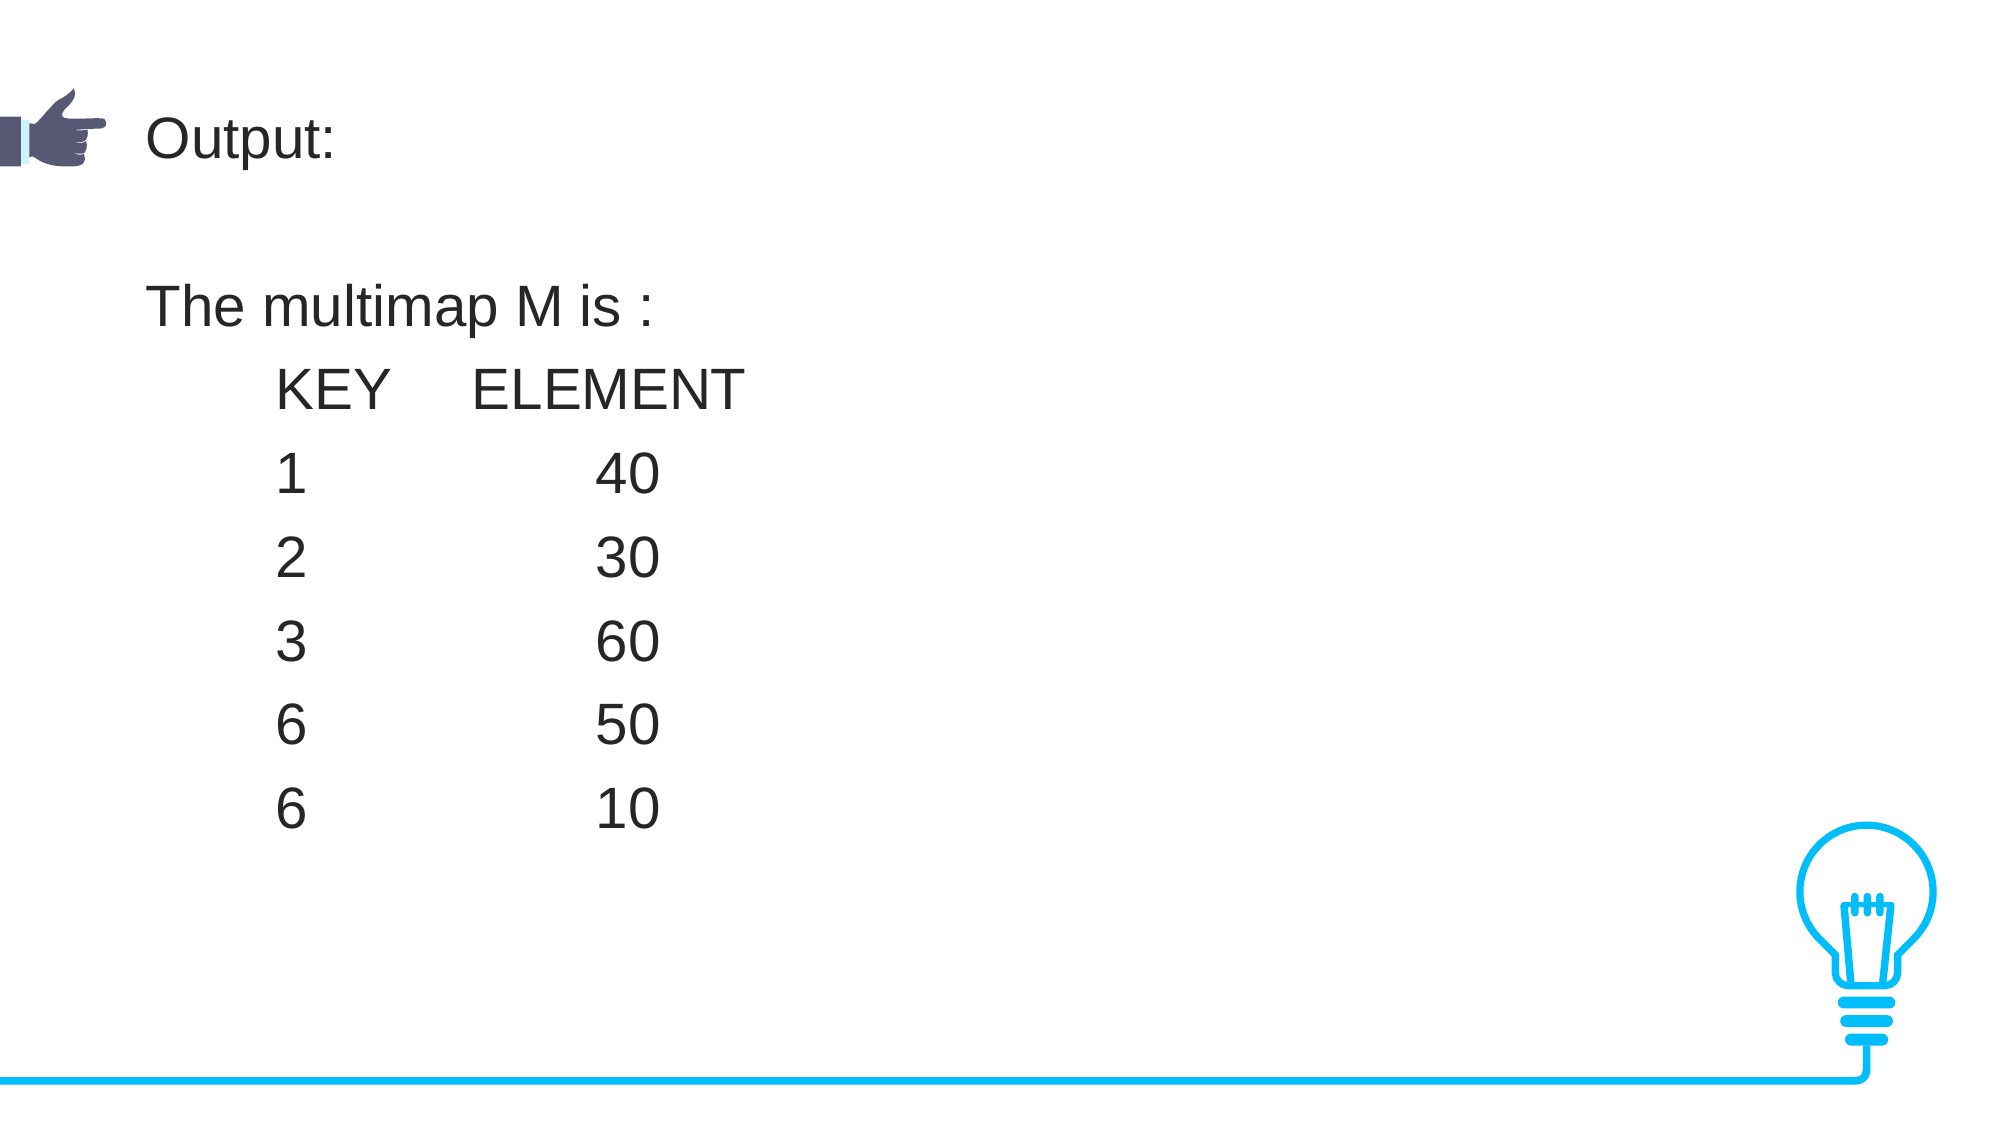

Output:

The multimap M is :
        KEY     ELEMENT
        1       		40
        2       		30
        3       		60
        6       		50
        6       		10